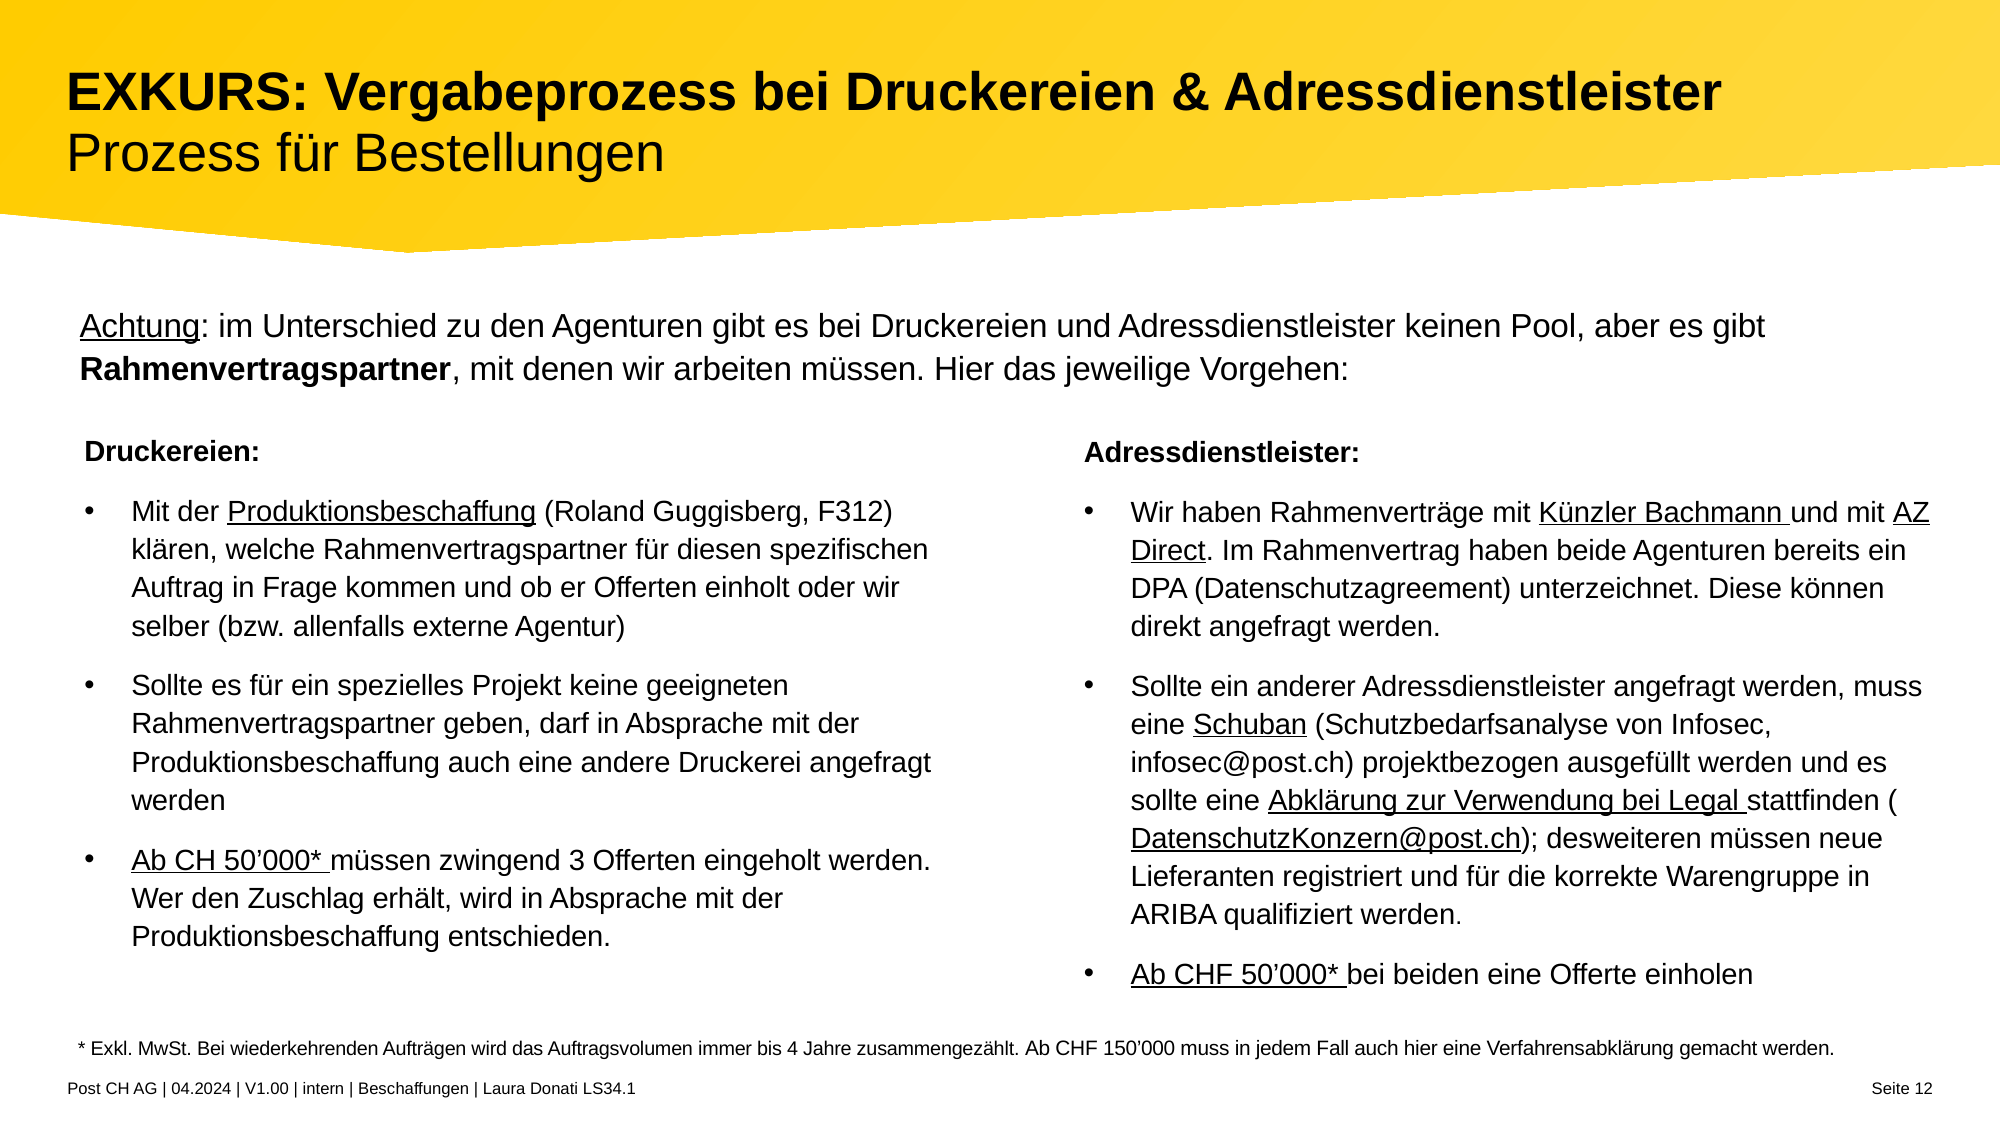

# EXKURS: Vergabeprozess bei Druckereien & Adressdienstleister Prozess für Bestellungen
Achtung: im Unterschied zu den Agenturen gibt es bei Druckereien und Adressdienstleister keinen Pool, aber es gibt Rahmenvertragspartner, mit denen wir arbeiten müssen. Hier das jeweilige Vorgehen:
Druckereien:

Mit der Produktionsbeschaffung (Roland Guggisberg, F312) klären, welche Rahmenvertragspartner für diesen spezifischen Auftrag in Frage kommen und ob er Offerten einholt oder wir selber (bzw. allenfalls externe Agentur)

Sollte es für ein spezielles Projekt keine geeigneten Rahmenvertragspartner geben, darf in Absprache mit der Produktionsbeschaffung auch eine andere Druckerei angefragt werden

Ab CH 50’000* müssen zwingend 3 Offerten eingeholt werden. Wer den Zuschlag erhält, wird in Absprache mit der Produktionsbeschaffung entschieden.

Adressdienstleister:

Wir haben Rahmenverträge mit Künzler Bachmann und mit AZ Direct. Im Rahmenvertrag haben beide Agenturen bereits ein DPA (Datenschutzagreement) unterzeichnet. Diese können direkt angefragt werden.

Sollte ein anderer Adressdienstleister angefragt werden, muss eine Schuban (Schutzbedarfsanalyse von Infosec, infosec@post.ch) projektbezogen ausgefüllt werden und es sollte eine Abklärung zur Verwendung bei Legal stattfinden (DatenschutzKonzern@post.ch); desweiteren müssen neue Lieferanten registriert und für die korrekte Warengruppe in ARIBA qualifiziert werden.

Ab CHF 50’000* bei beiden eine Offerte einholen
* Exkl. MwSt. Bei wiederkehrenden Aufträgen wird das Auftragsvolumen immer bis 4 Jahre zusammengezählt. Ab CHF 150’000 muss in jedem Fall auch hier eine Verfahrensabklärung gemacht werden.
Post CH AG | 04.2024 | V1.00 | intern | Beschaffungen | Laura Donati LS34.1
 Seite 12